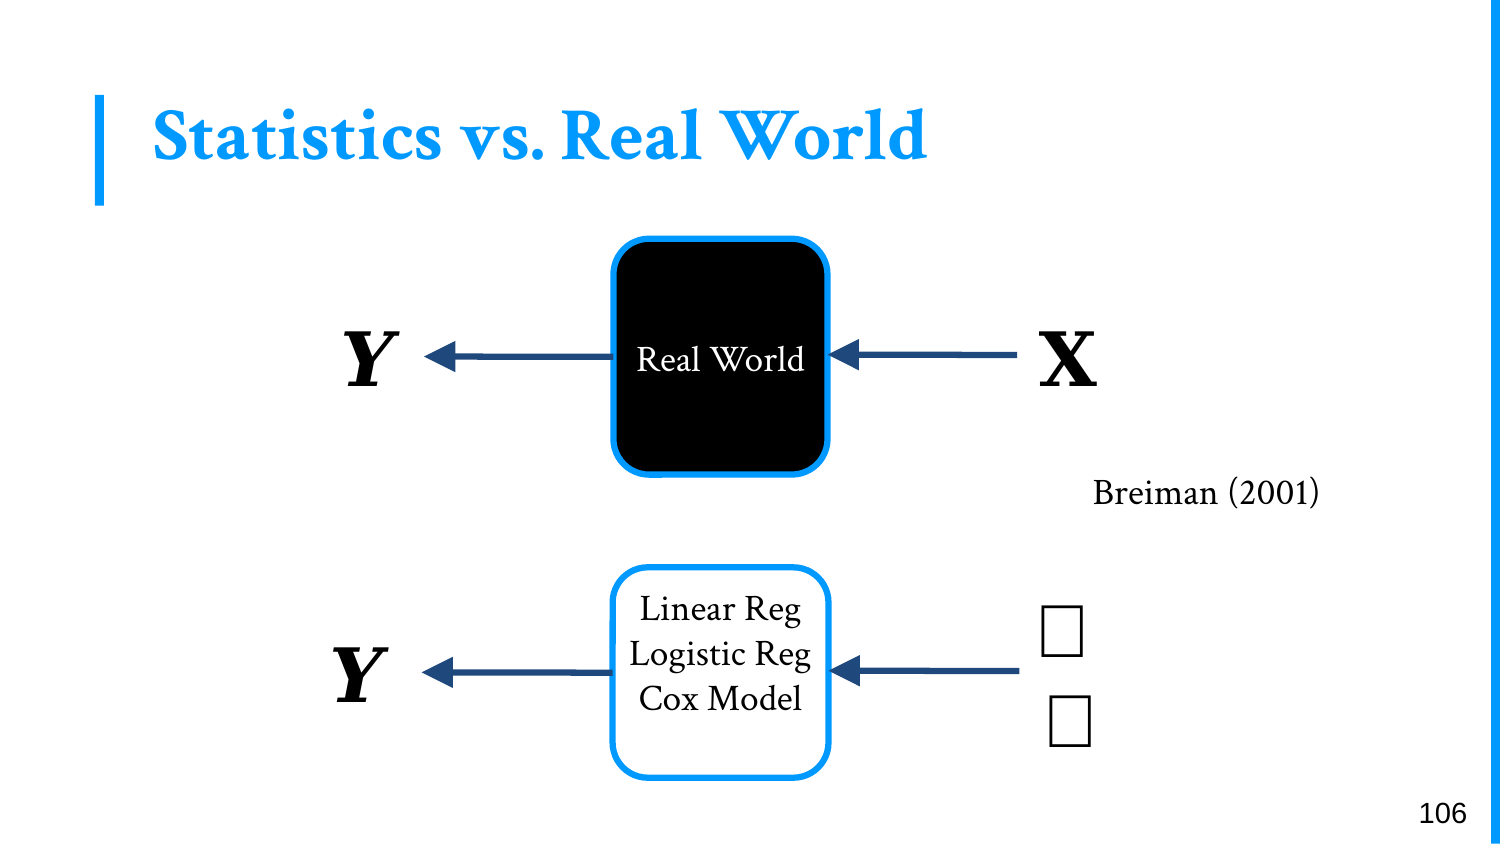

# Statistics vs. Real World

Real World
𝒀
𝐗
Breiman (2001)

Linear Reg
Logistic Reg
Cox Model

𝒀
𝑿
106